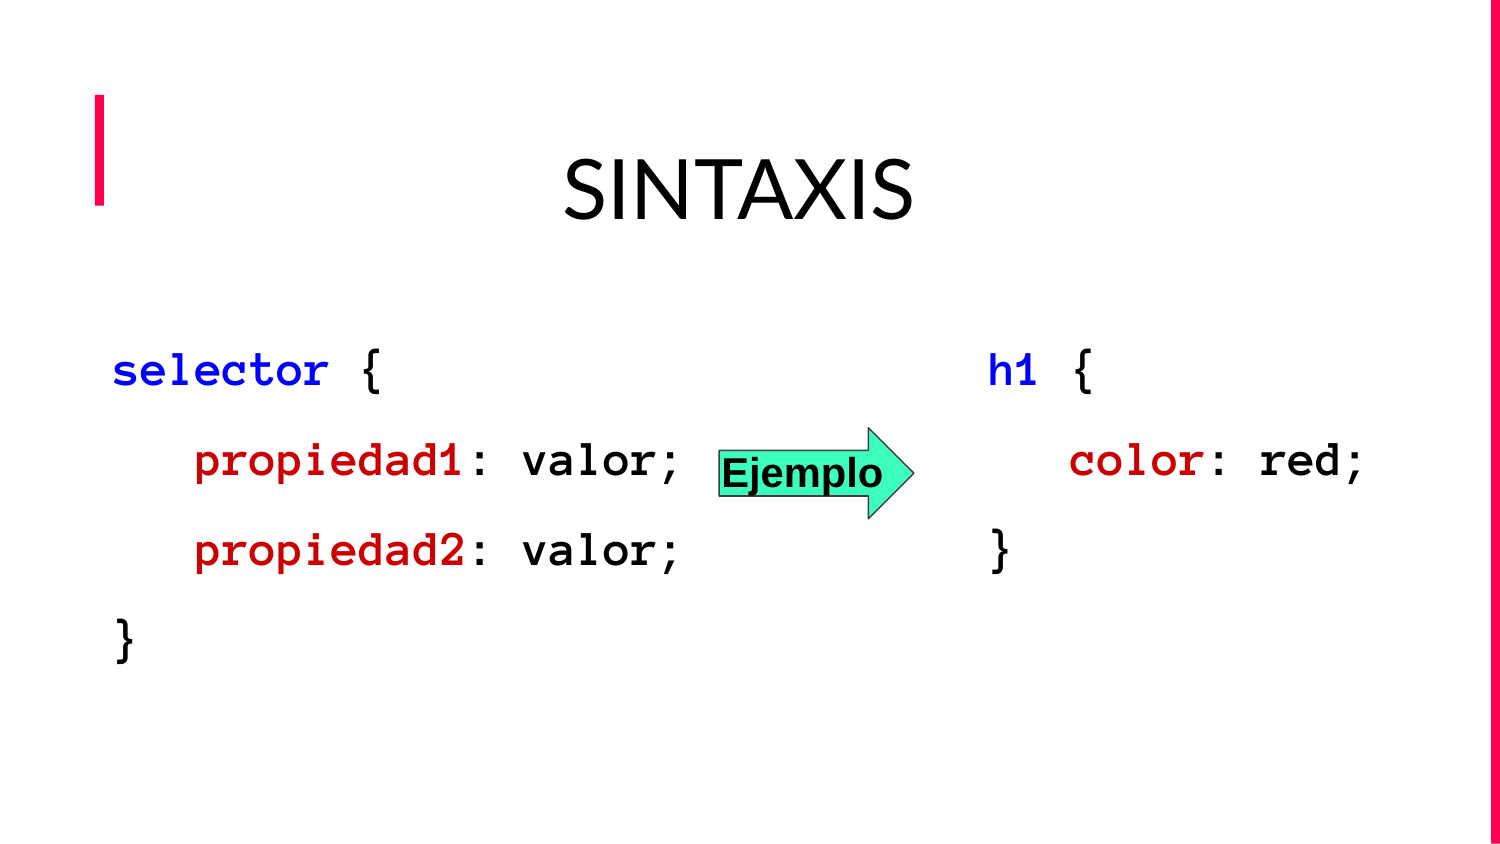

SINTAXIS
selector {
   propiedad1: valor;
   propiedad2: valor;
}

h1 {
   color: red;
}

Ejemplo